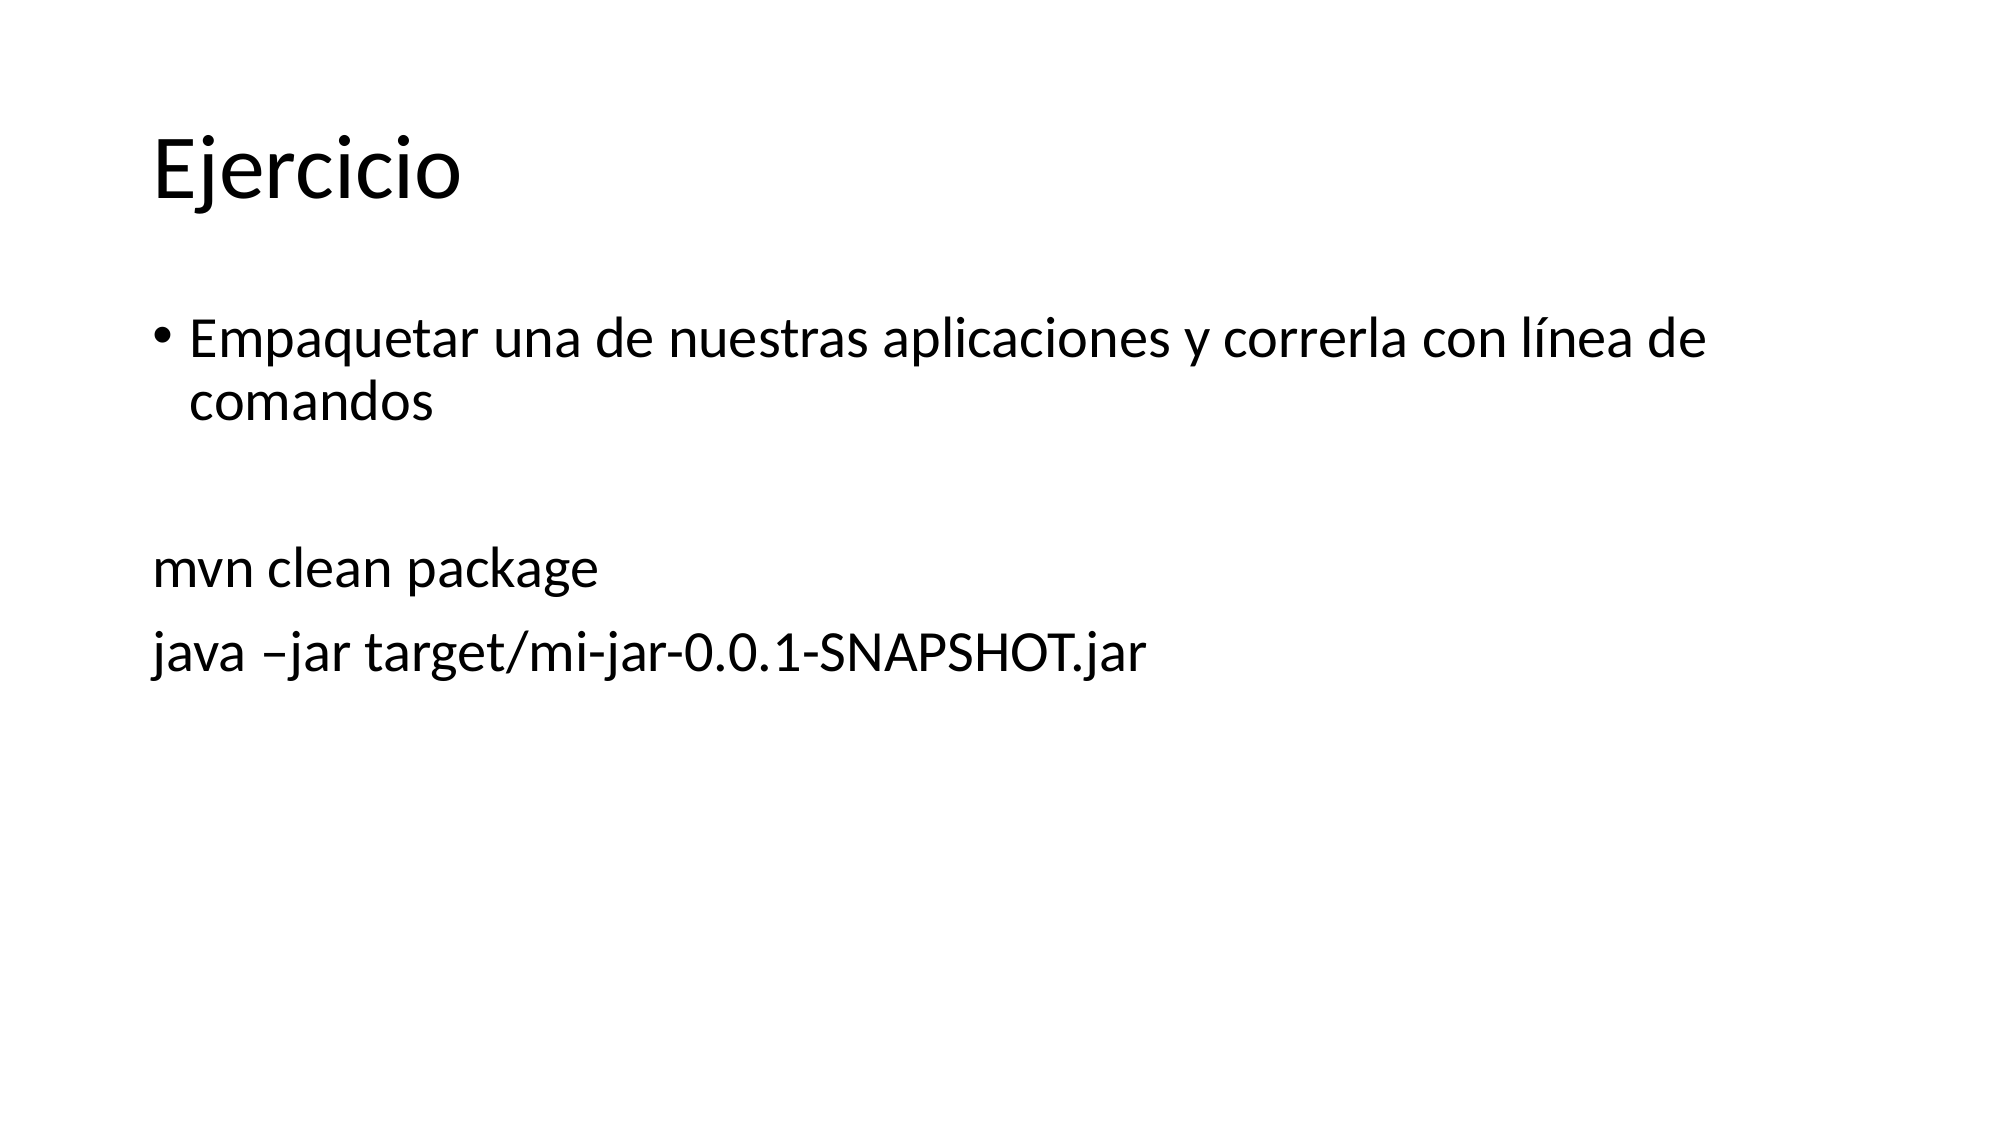

# Ejercicio
Empaquetar una de nuestras aplicaciones y correrla con línea de comandos

mvn clean package
java –jar target/mi-jar-0.0.1-SNAPSHOT.jar